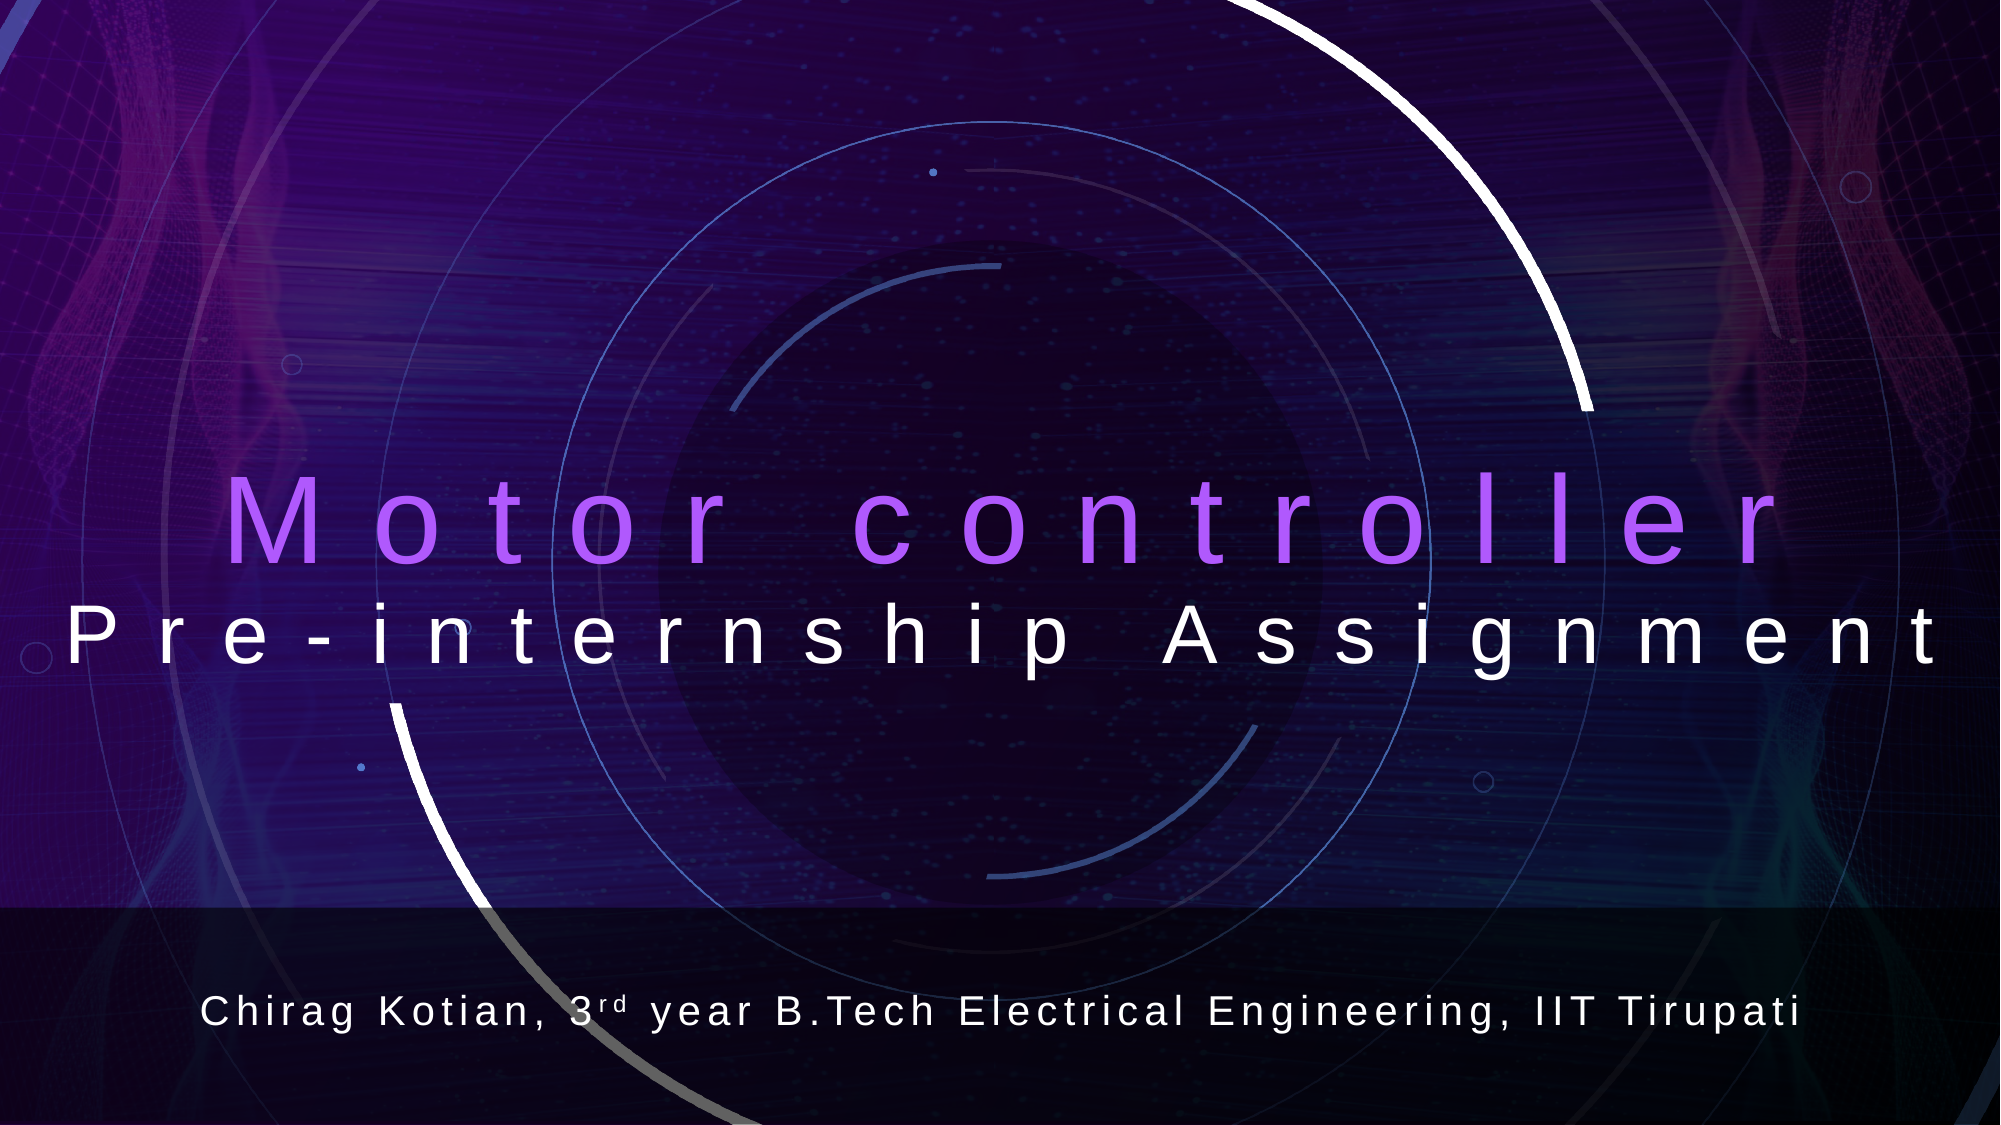

# Motor controller
Pre-internship Assignment
Chirag Kotian, 3rd year B.Tech Electrical Engineering, IIT Tirupati